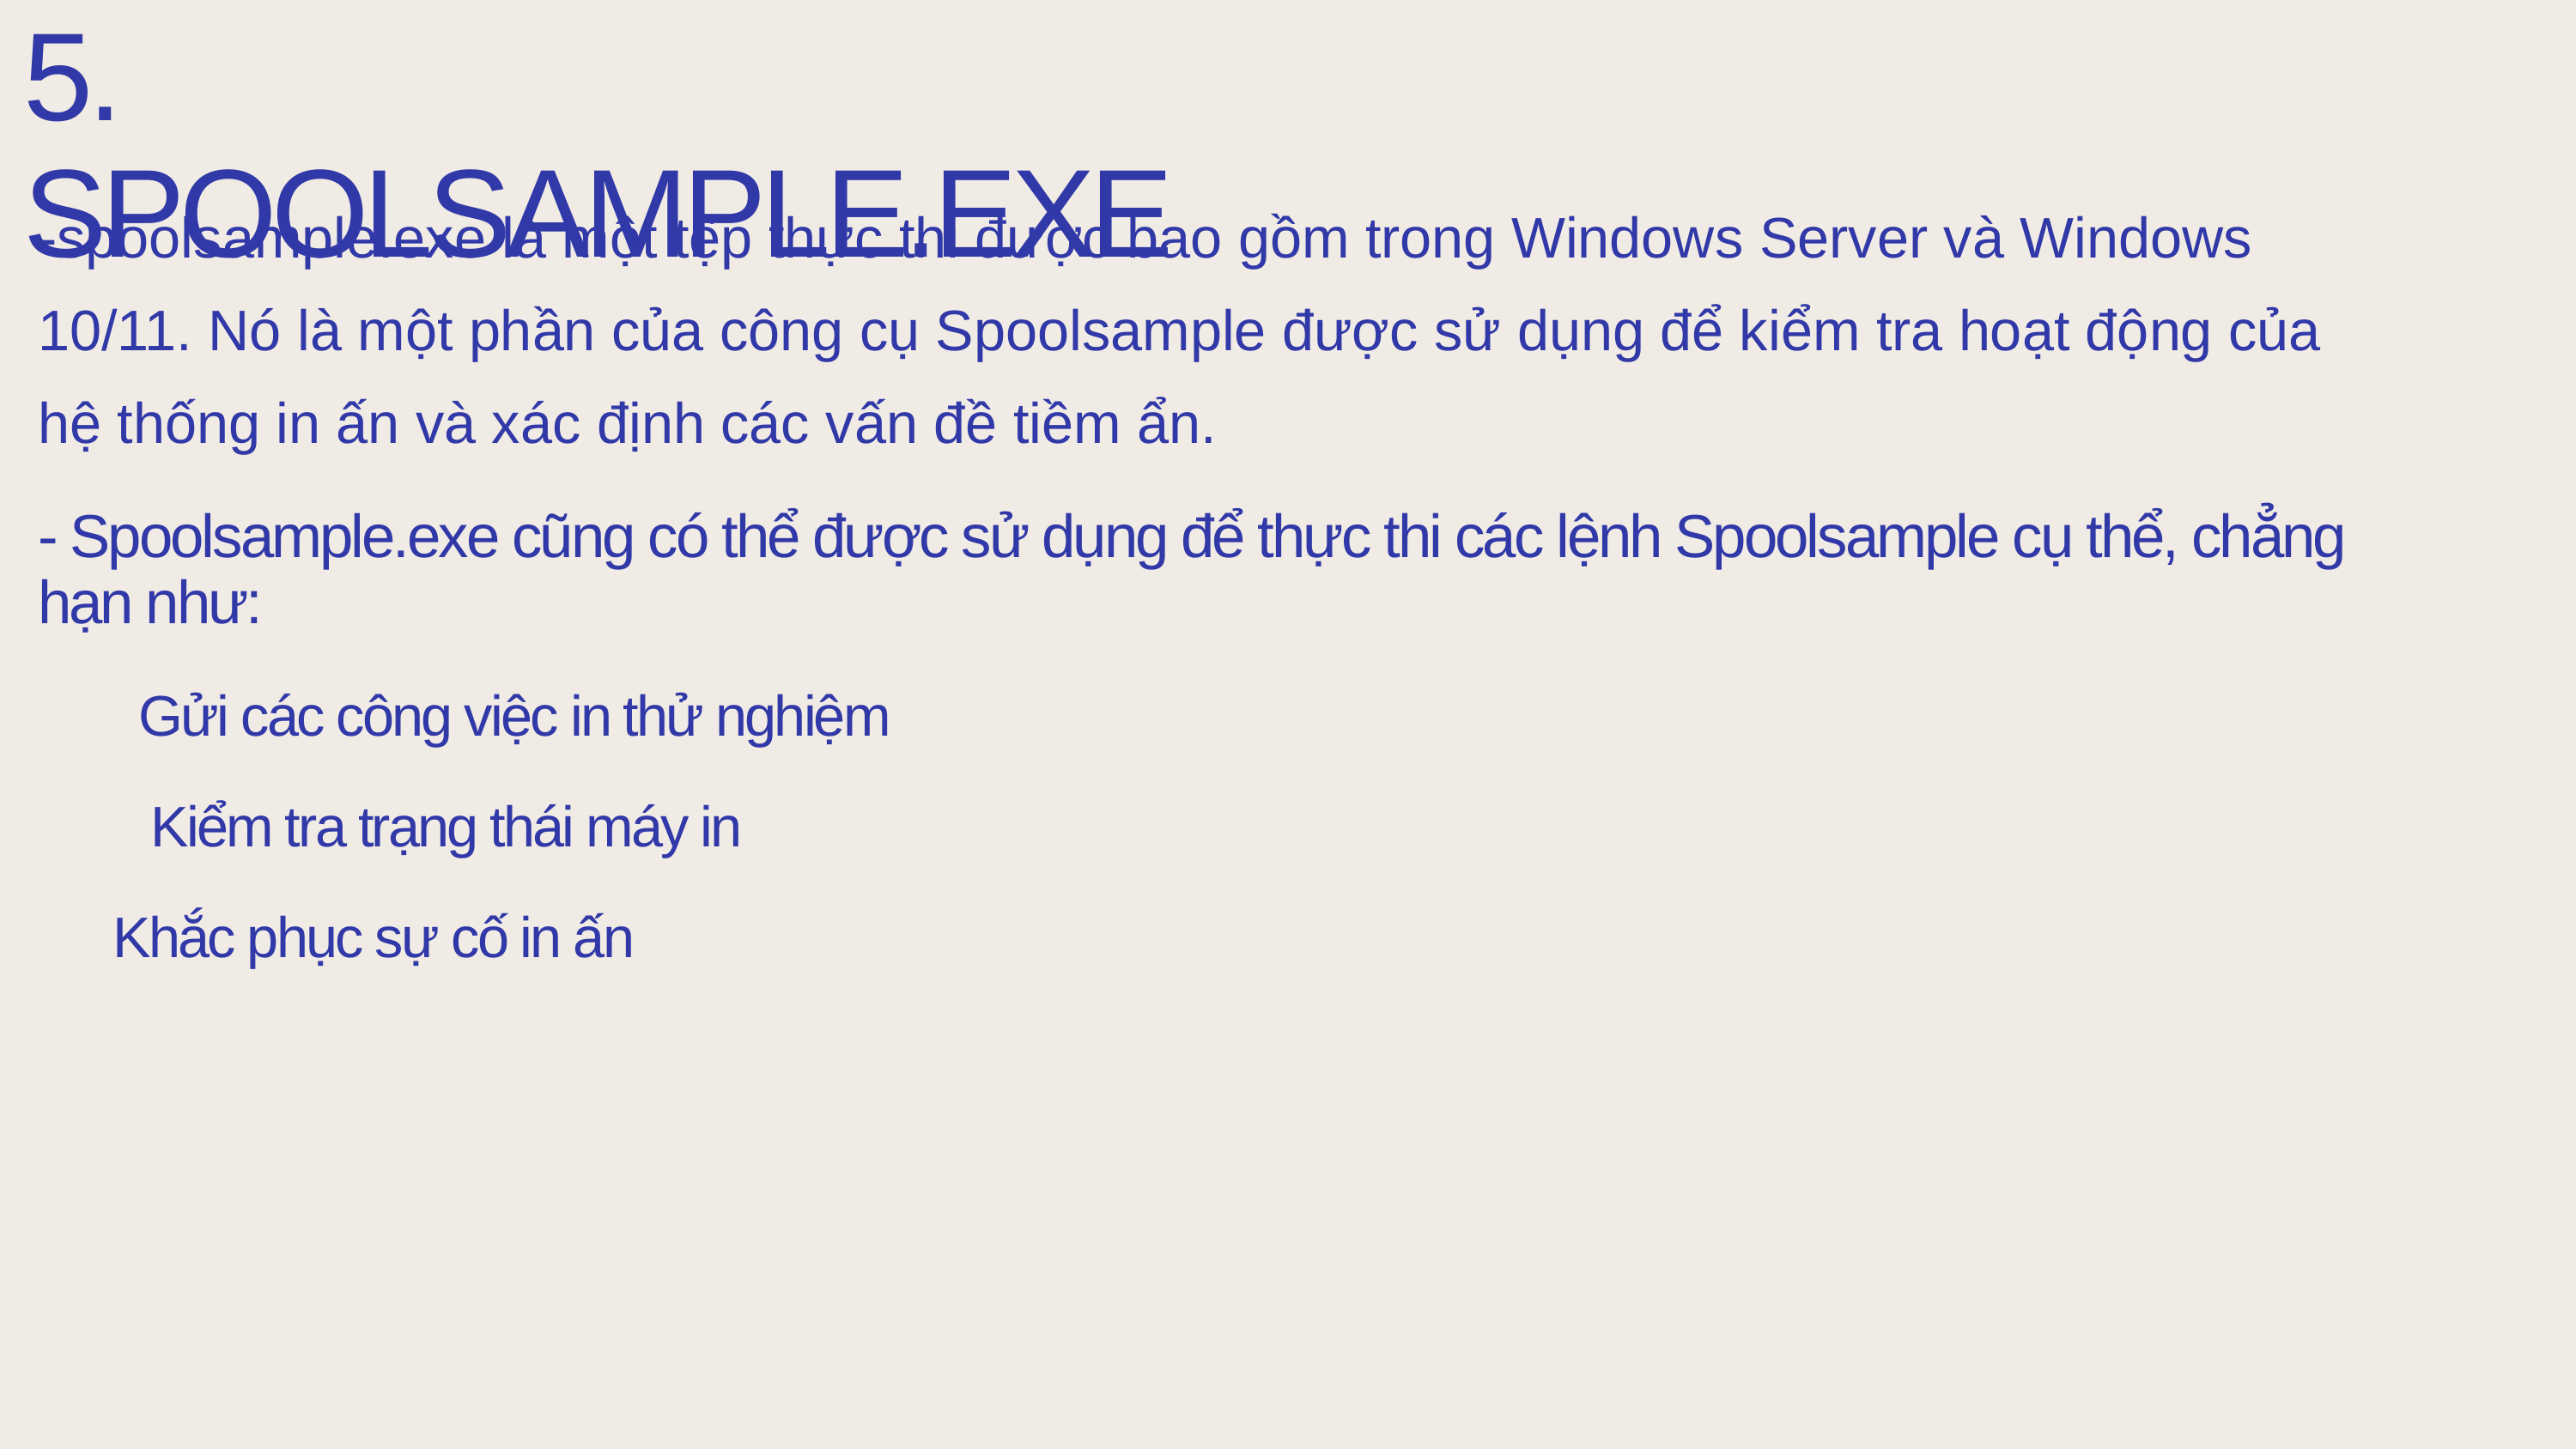

5. SPOOLSAMPLE.EXE
-spoolsample.exe là một tệp thực thi được bao gồm trong Windows Server và Windows 10/11. Nó là một phần của công cụ Spoolsample được sử dụng để kiểm tra hoạt động của hệ thống in ấn và xác định các vấn đề tiềm ẩn.

- Spoolsample.exe cũng có thể được sử dụng để thực thi các lệnh Spoolsample cụ thể, chẳng hạn như:
Gửi các công việc in thử nghiệm
Kiểm tra trạng thái máy in
Khắc phục sự cố in ấn